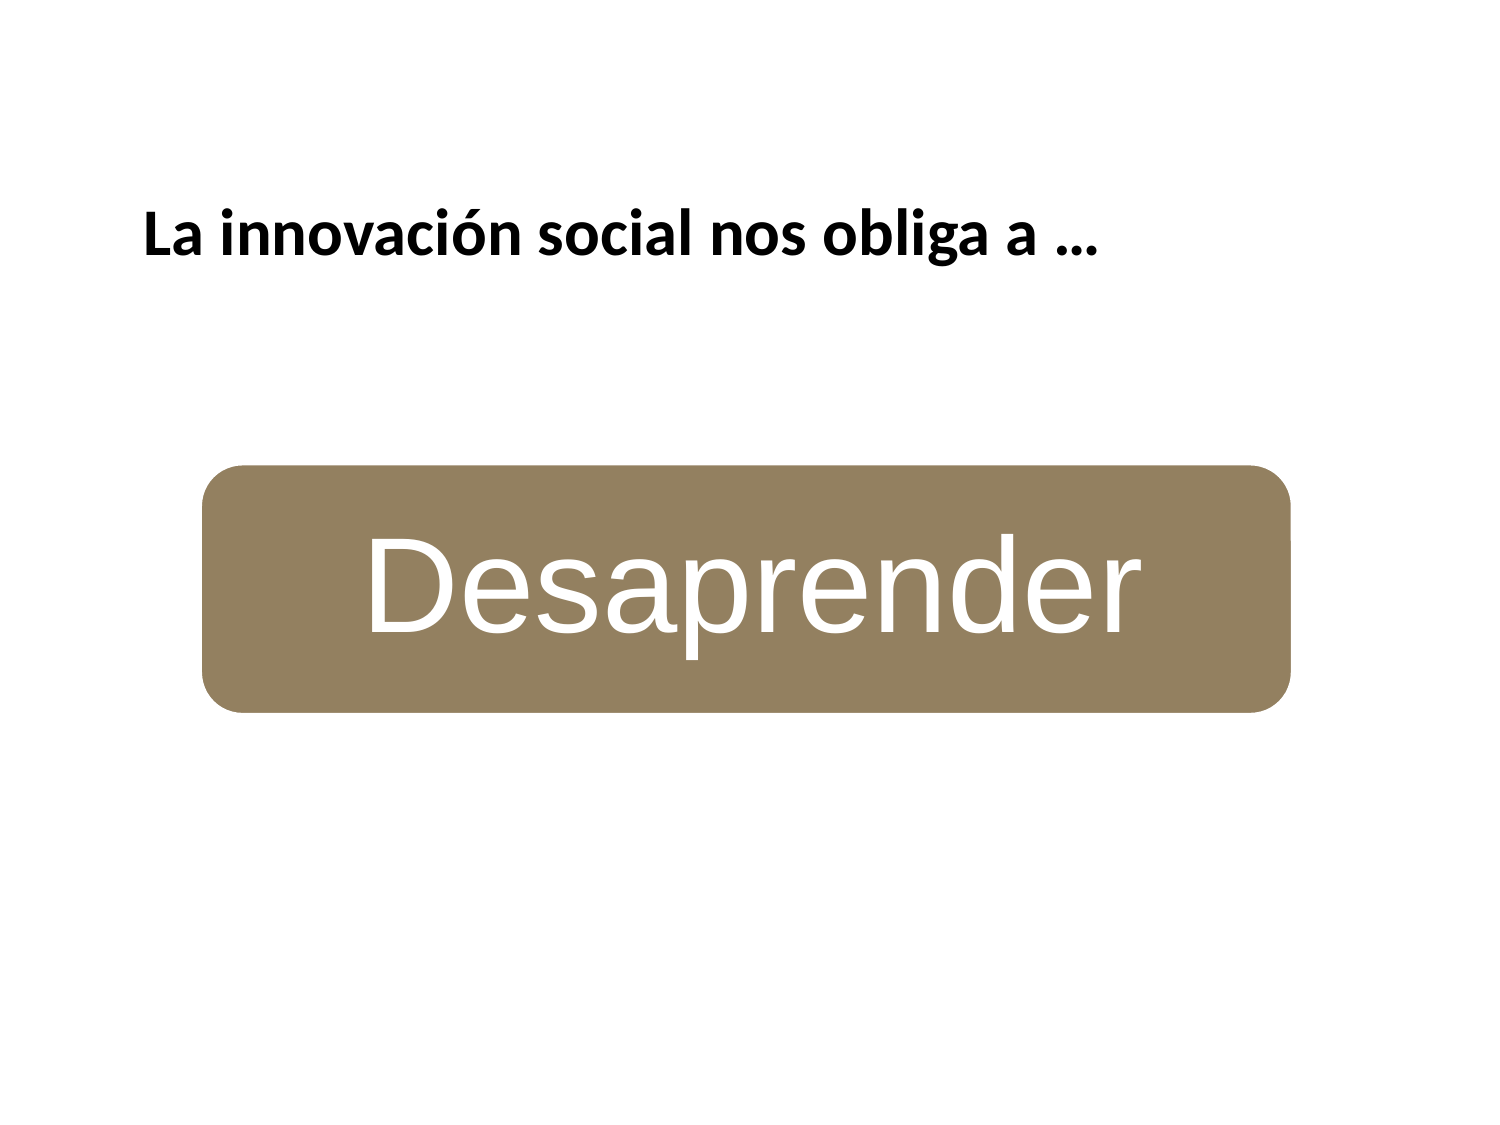

La innovación social nos obliga a …
Desaprender